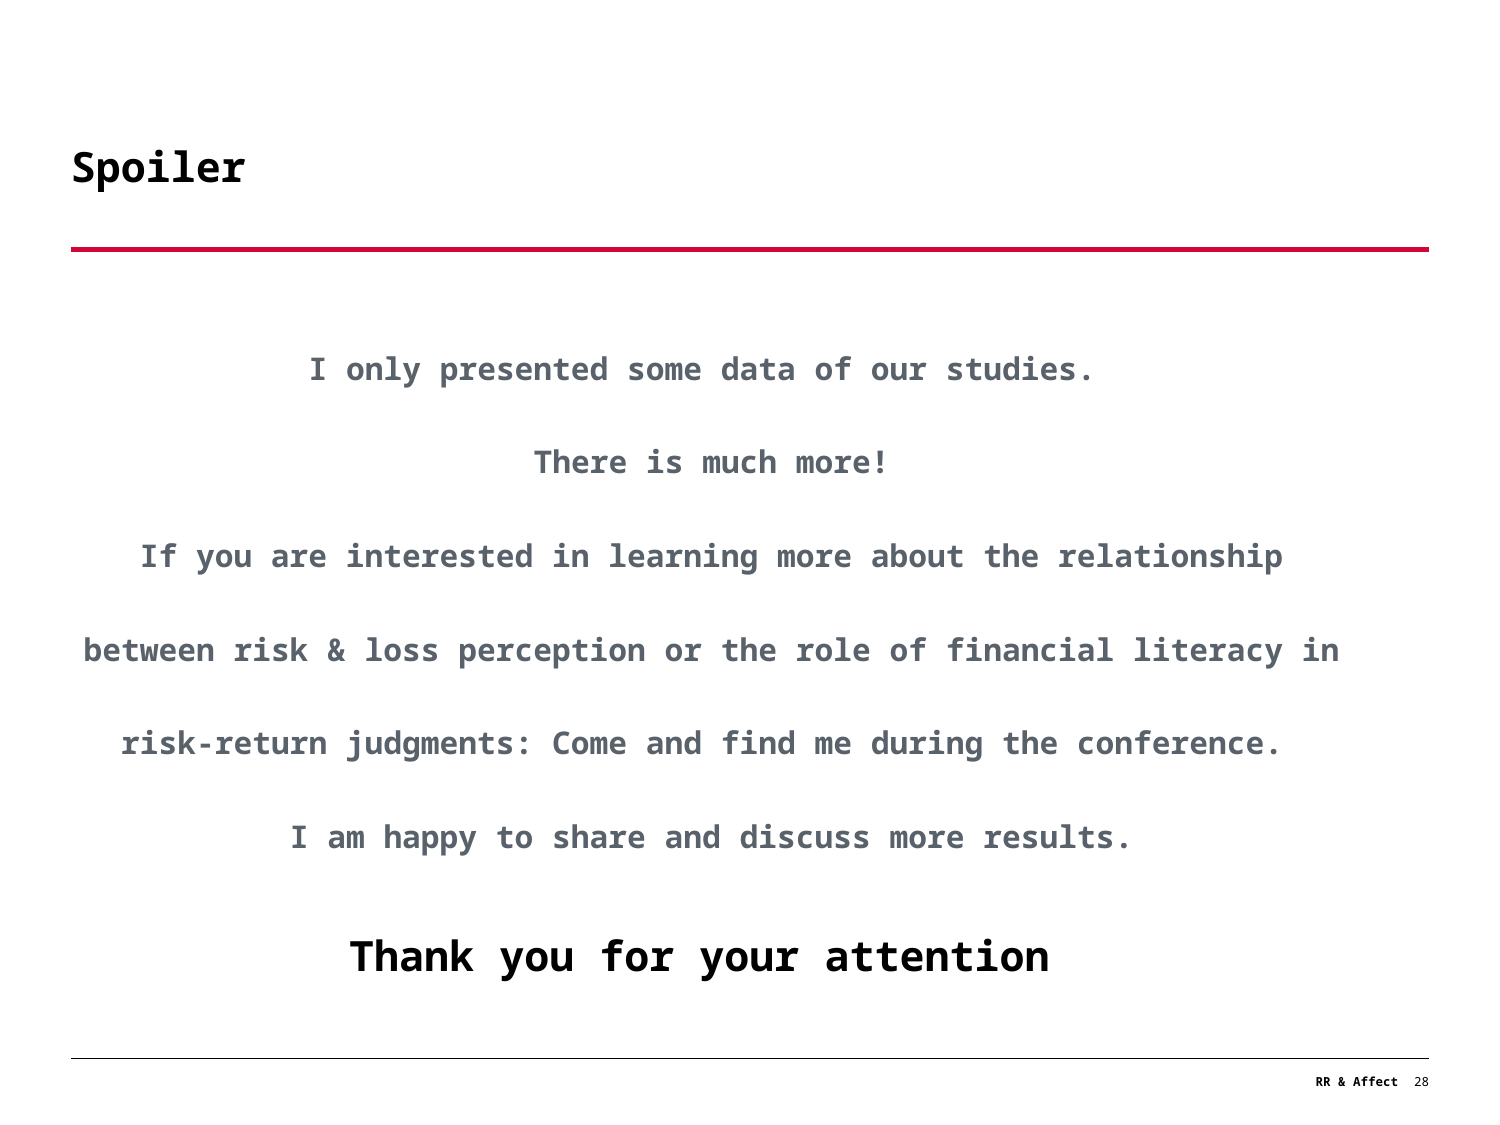

# Spoiler
I only presented some data of our studies.
There is much more!
If you are interested in learning more about the relationship between risk & loss perception or the role of financial literacy in risk-return judgments: Come and find me during the conference.
I am happy to share and discuss more results.
Thank you for your attention

RR & Affect
28